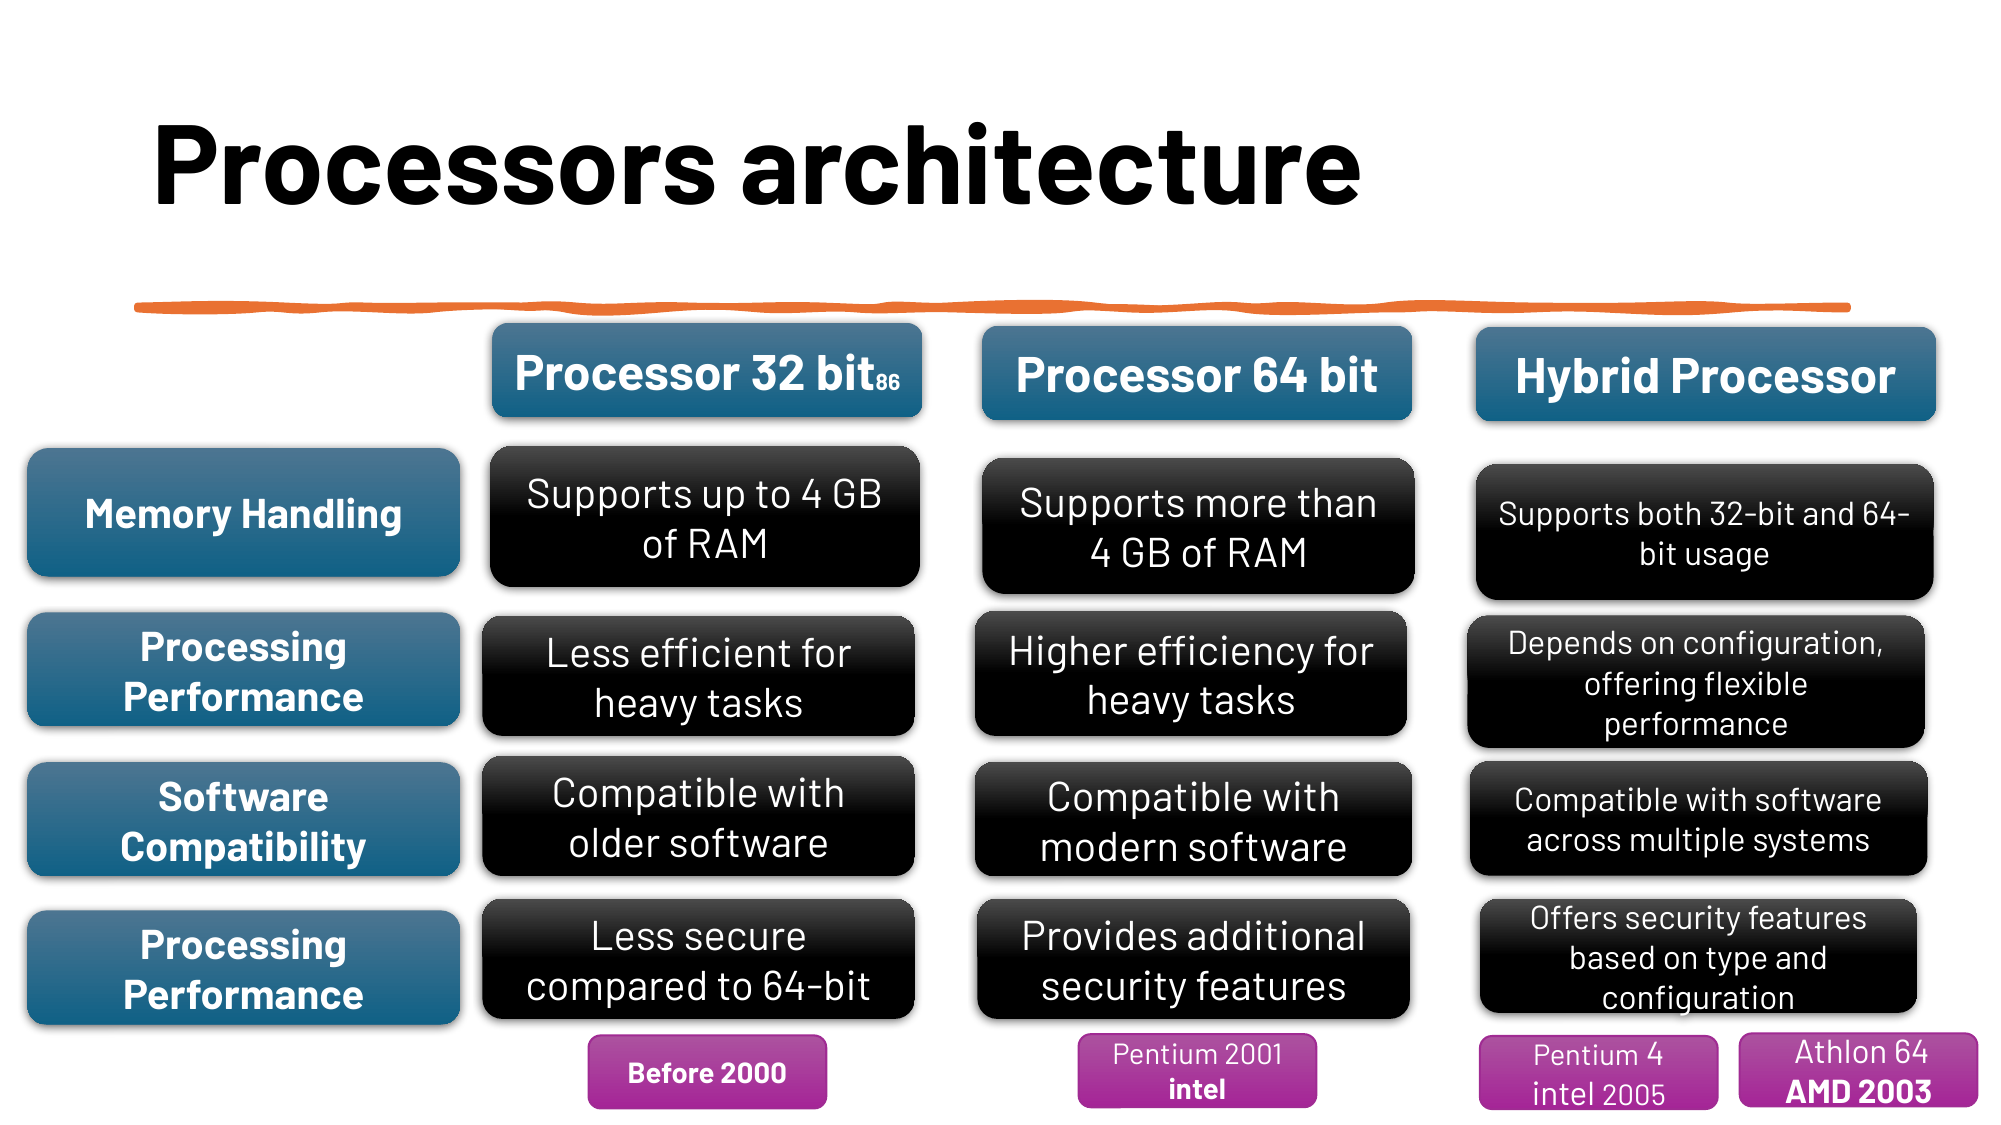

# Processors architecture

Processor 32 bit86
Processor 64 bit
Hybrid Processor
Supports up to 4 GB of RAM
Memory Handling
Supports more than 4 GB of RAM
Supports both 32-bit and 64-bit usage
Higher efficiency for heavy tasks
Processing Performance
Depends on configuration, offering flexible performance
Less efficient for heavy tasks
Compatible with older software
Compatible with software across multiple systems
Software Compatibility
Compatible with modern software
Less secure compared to 64-bit
Provides additional security features
Offers security features based on type and configuration
Processing Performance
 Athlon 64
AMD 2003
Pentium 2001
intel
Before 2000
Pentium 4 intel 2005